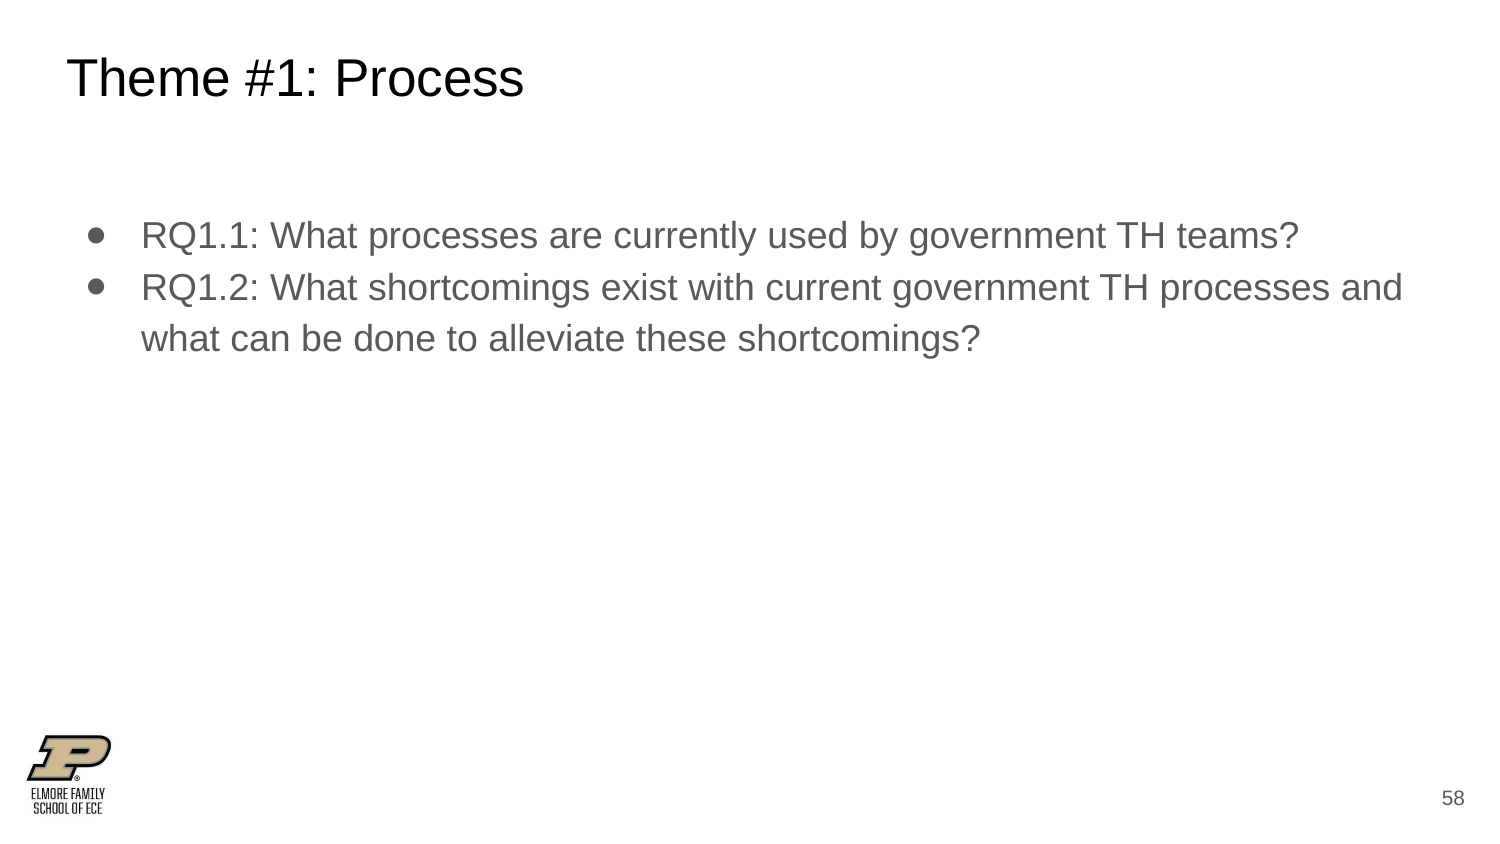

# Theme #1: Process
RQ1.1: What processes are currently used by government TH teams?
RQ1.2: What shortcomings exist with current government TH processes and what can be done to alleviate these shortcomings?
58